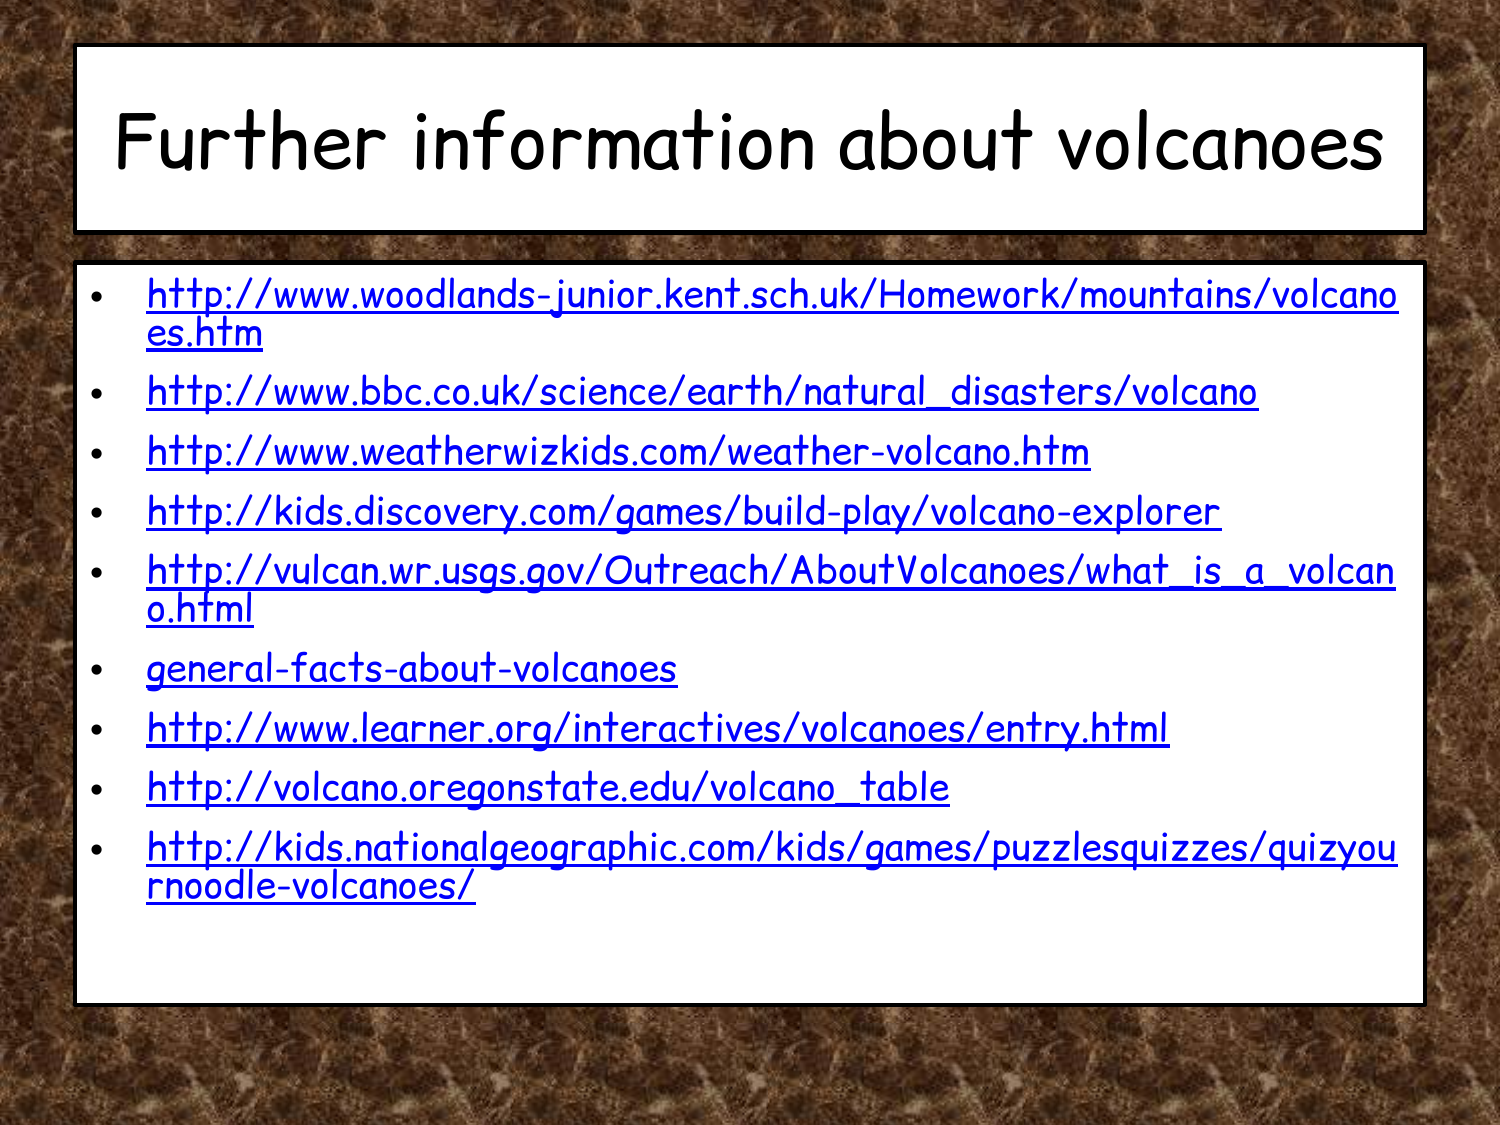

# Further information about volcanoes
http://www.woodlands-junior.kent.sch.uk/Homework/mountains/volcanoes.htm
http://www.bbc.co.uk/science/earth/natural_disasters/volcano
http://www.weatherwizkids.com/weather-volcano.htm
http://kids.discovery.com/games/build-play/volcano-explorer
http://vulcan.wr.usgs.gov/Outreach/AboutVolcanoes/what_is_a_volcano.html
general-facts-about-volcanoes
http://www.learner.org/interactives/volcanoes/entry.html
http://volcano.oregonstate.edu/volcano_table
http://kids.nationalgeographic.com/kids/games/puzzlesquizzes/quizyournoodle-volcanoes/